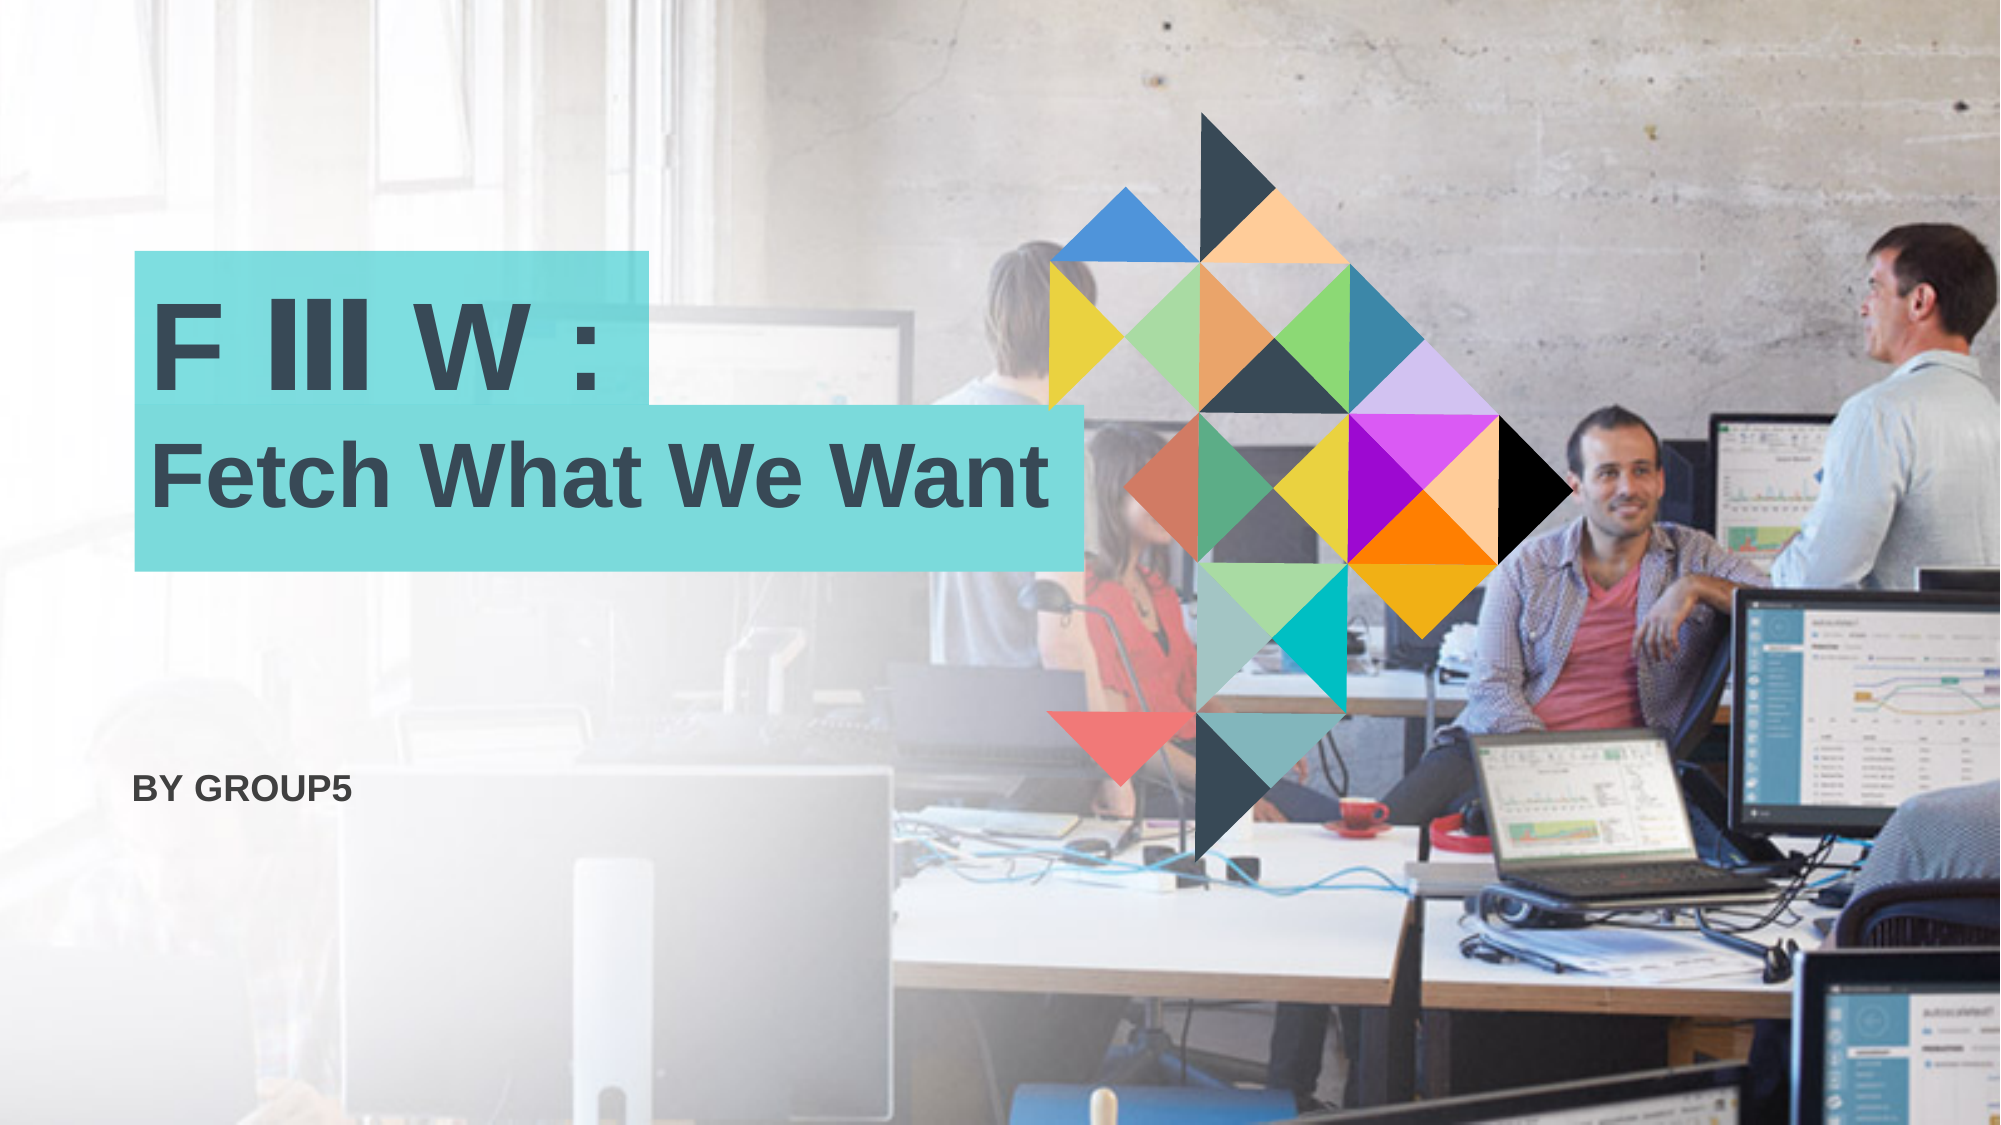

F Ⅲ W :
Fetch What We Want

BY GROUP5